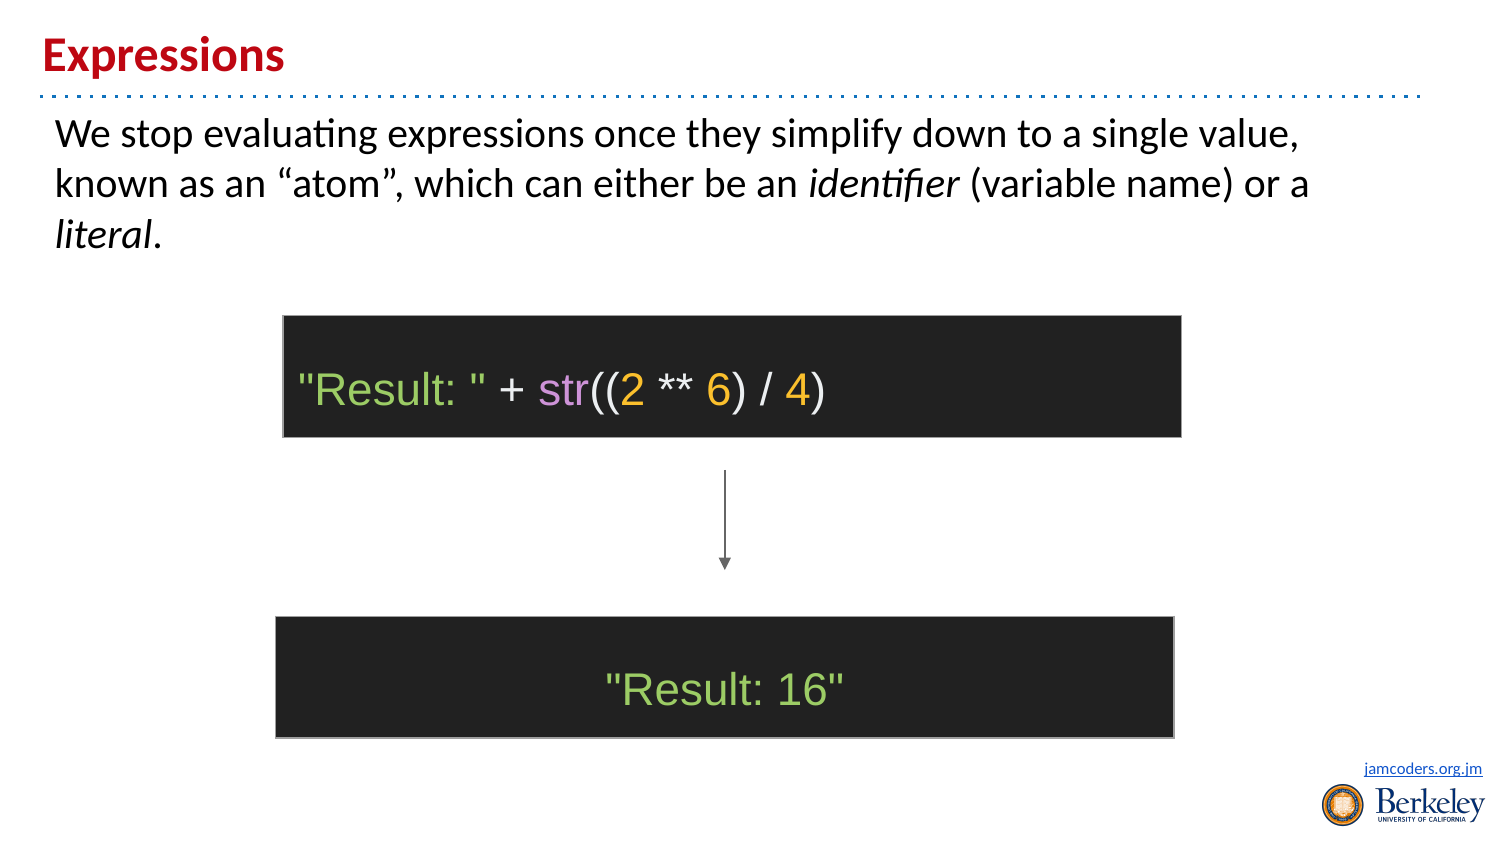

# Expressions
We stop evaluating expressions once they simplify down to a single value, known as an “atom”, which can either be an identifier (variable name) or a literal.

| "Result: " + str((2 \*\* 6) / 4) |
| --- |
| "Result: 16" |
| --- |